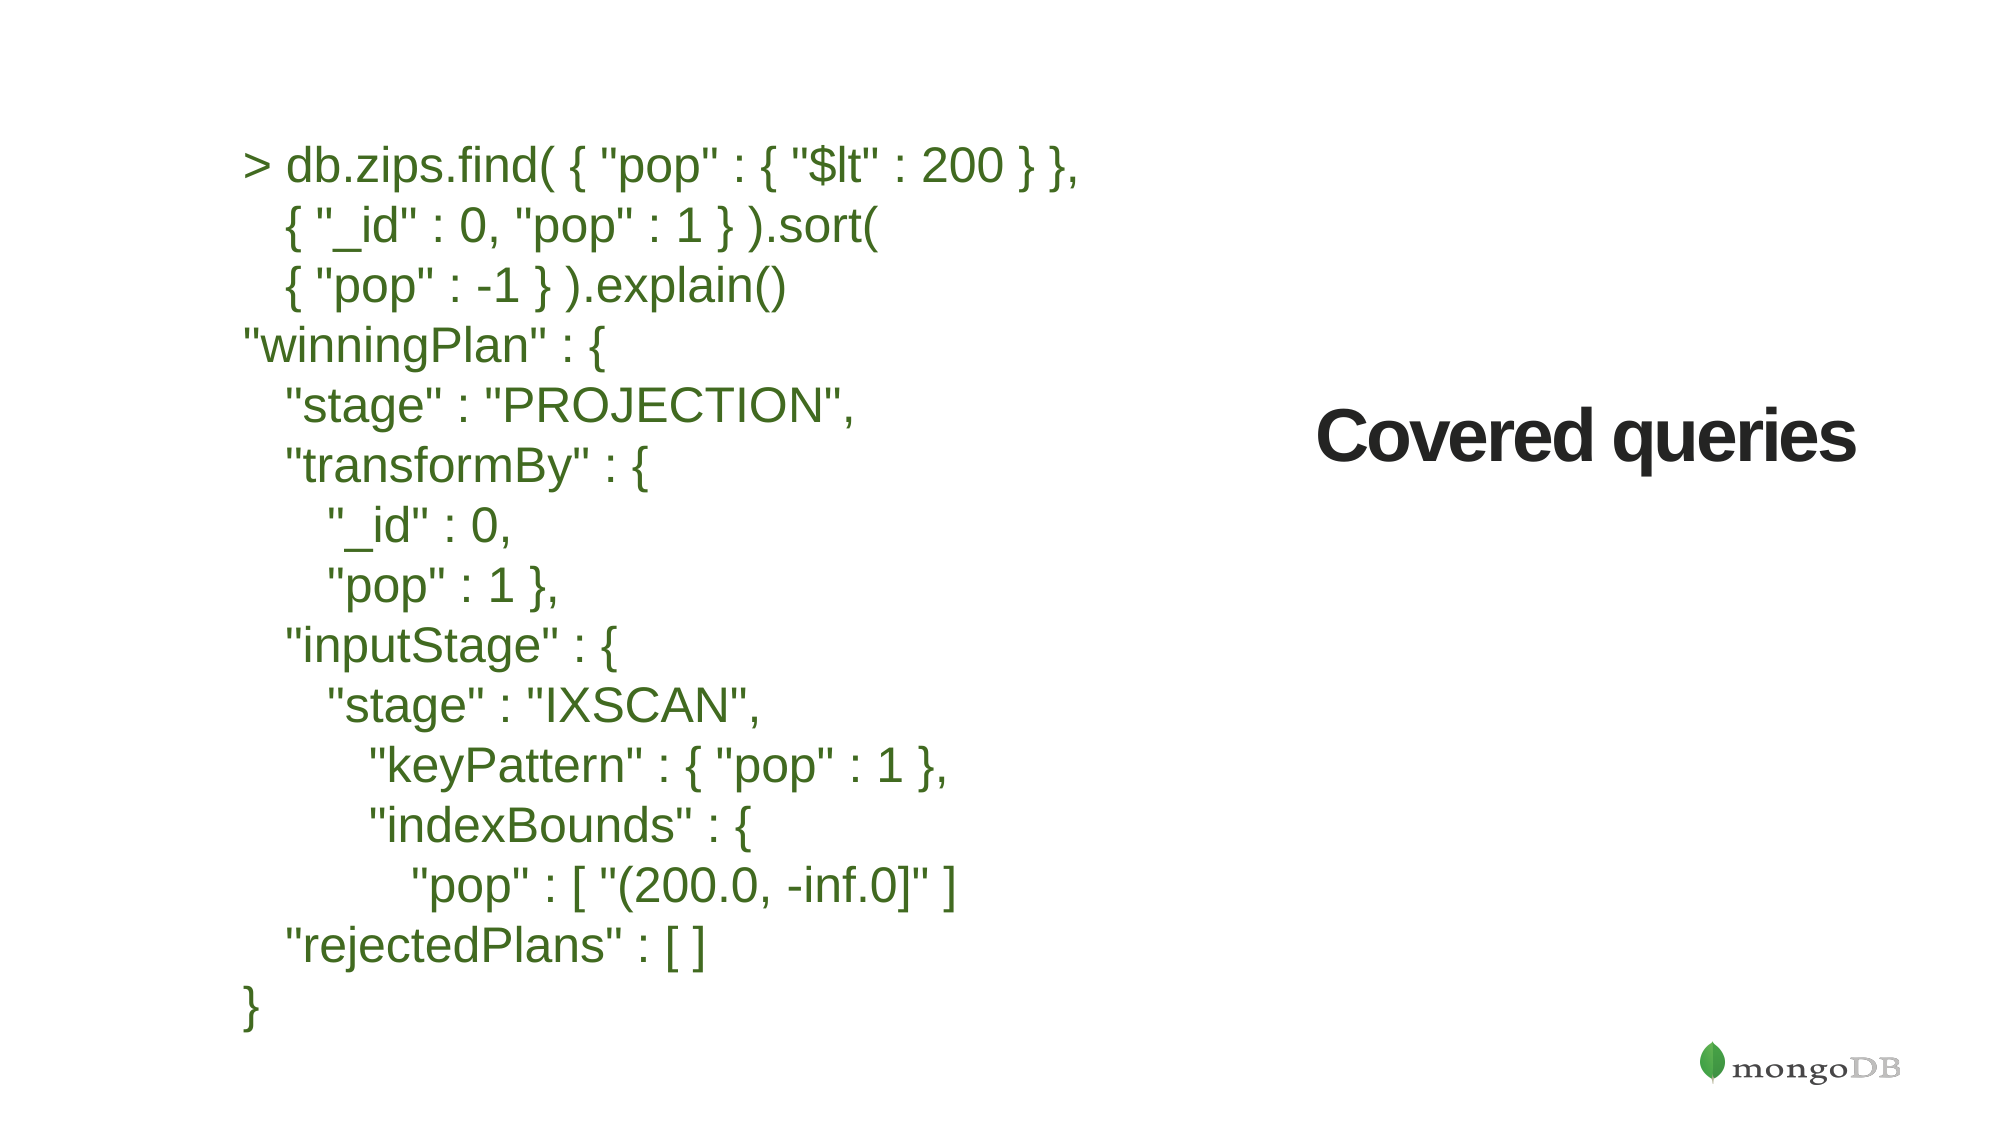

> db.zips.find( { "pop" : { "$lt" : 200 } },
   { "_id" : 0, "pop" : 1 } ).sort(
   { "pop" : -1 } ).explain()
"winningPlan" : {
   "stage" : "PROJECTION",
   "transformBy" : {
      "_id" : 0,
      "pop" : 1 },
   "inputStage" : {
      "stage" : "IXSCAN",
         "keyPattern" : { "pop" : 1 },
         "indexBounds" : {
            "pop" : [ "(200.0, -inf.0]" ]
   "rejectedPlans" : [ ]
}
# Covered queries